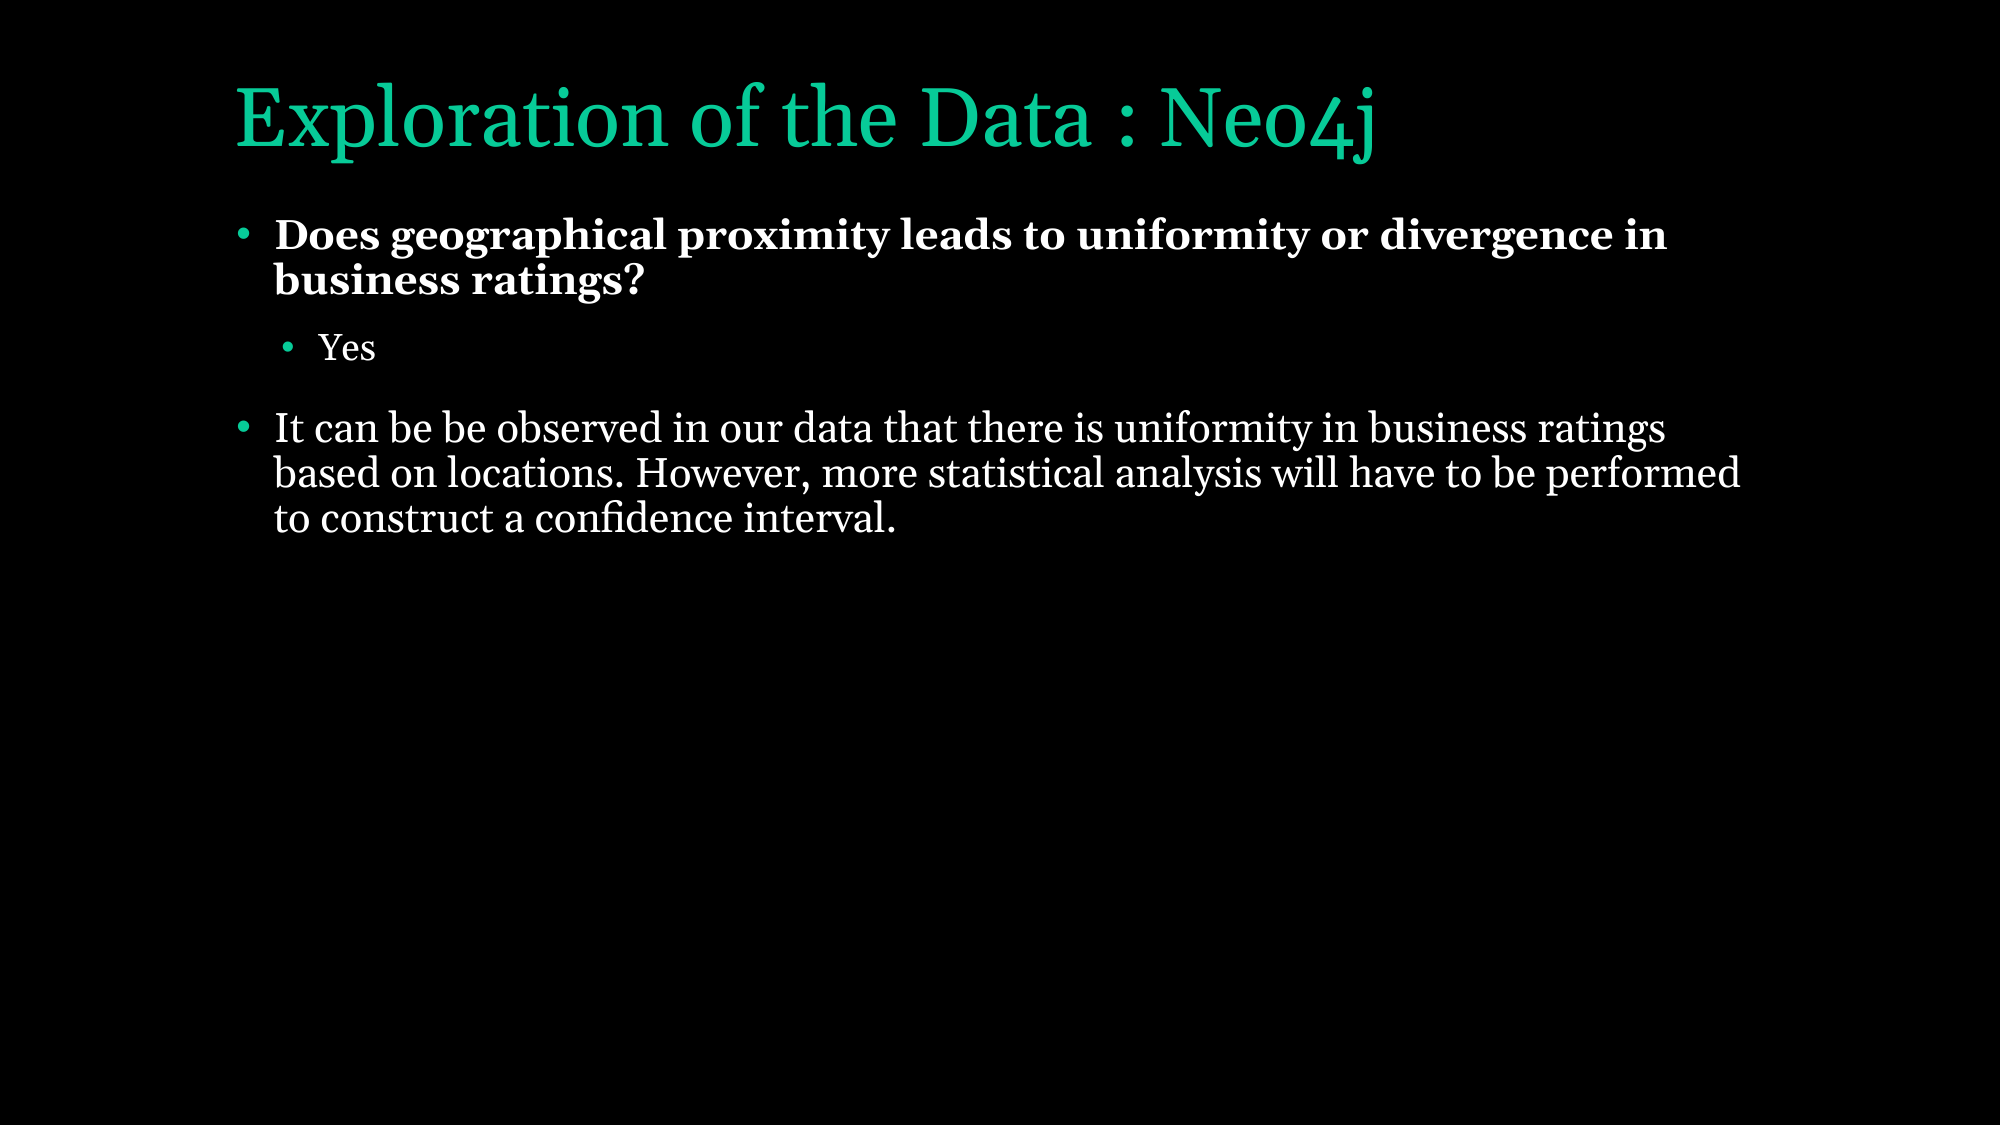

Exploration of the Data : Neo4j
Does geographical proximity leads to uniformity or divergence in business ratings?
Yes
It can be be observed in our data that there is uniformity in business ratings based on locations. However, more statistical analysis will have to be performed to construct a confidence interval.